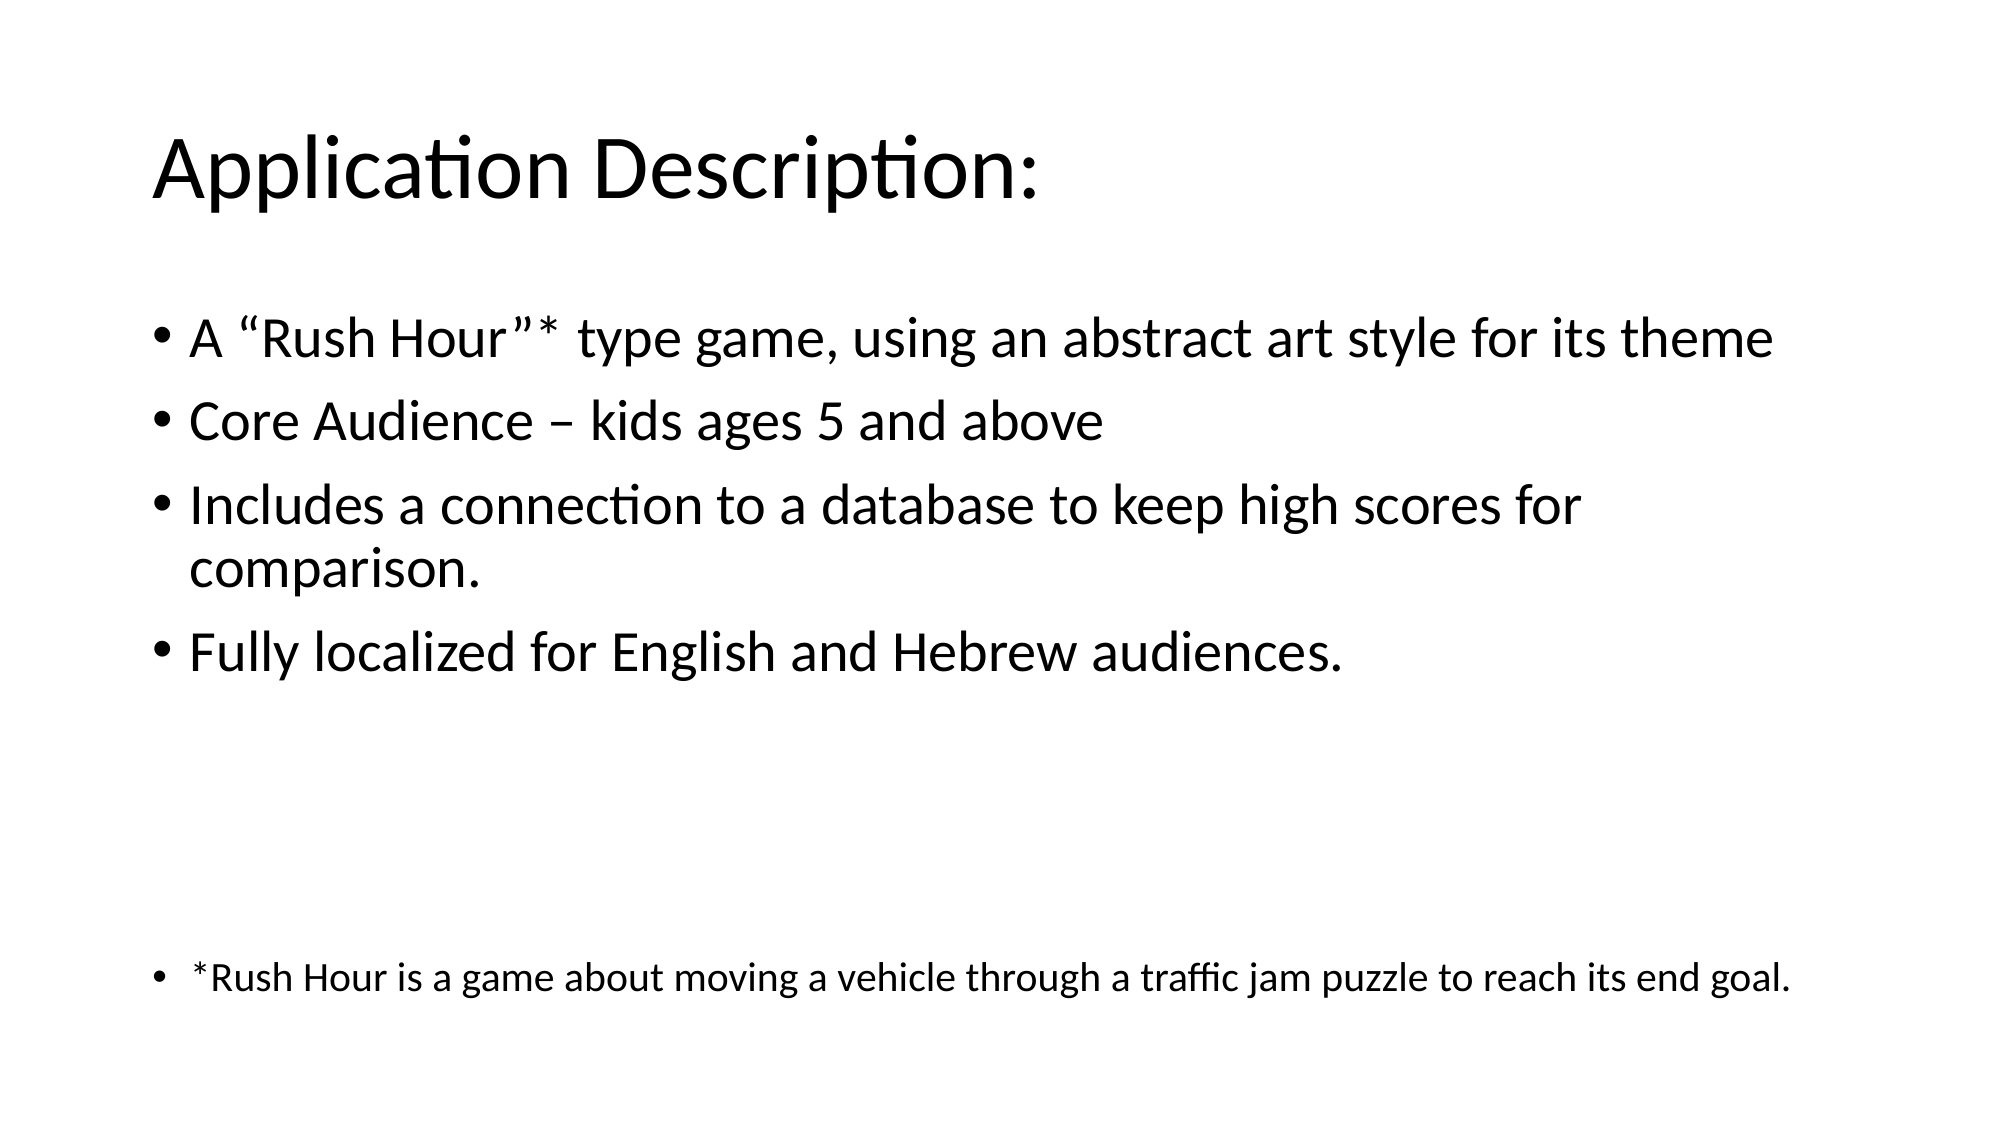

# Application Description:
A “Rush Hour”* type game, using an abstract art style for its theme
Core Audience – kids ages 5 and above
Includes a connection to a database to keep high scores for comparison.
Fully localized for English and Hebrew audiences.

*Rush Hour is a game about moving a vehicle through a traffic jam puzzle to reach its end goal.